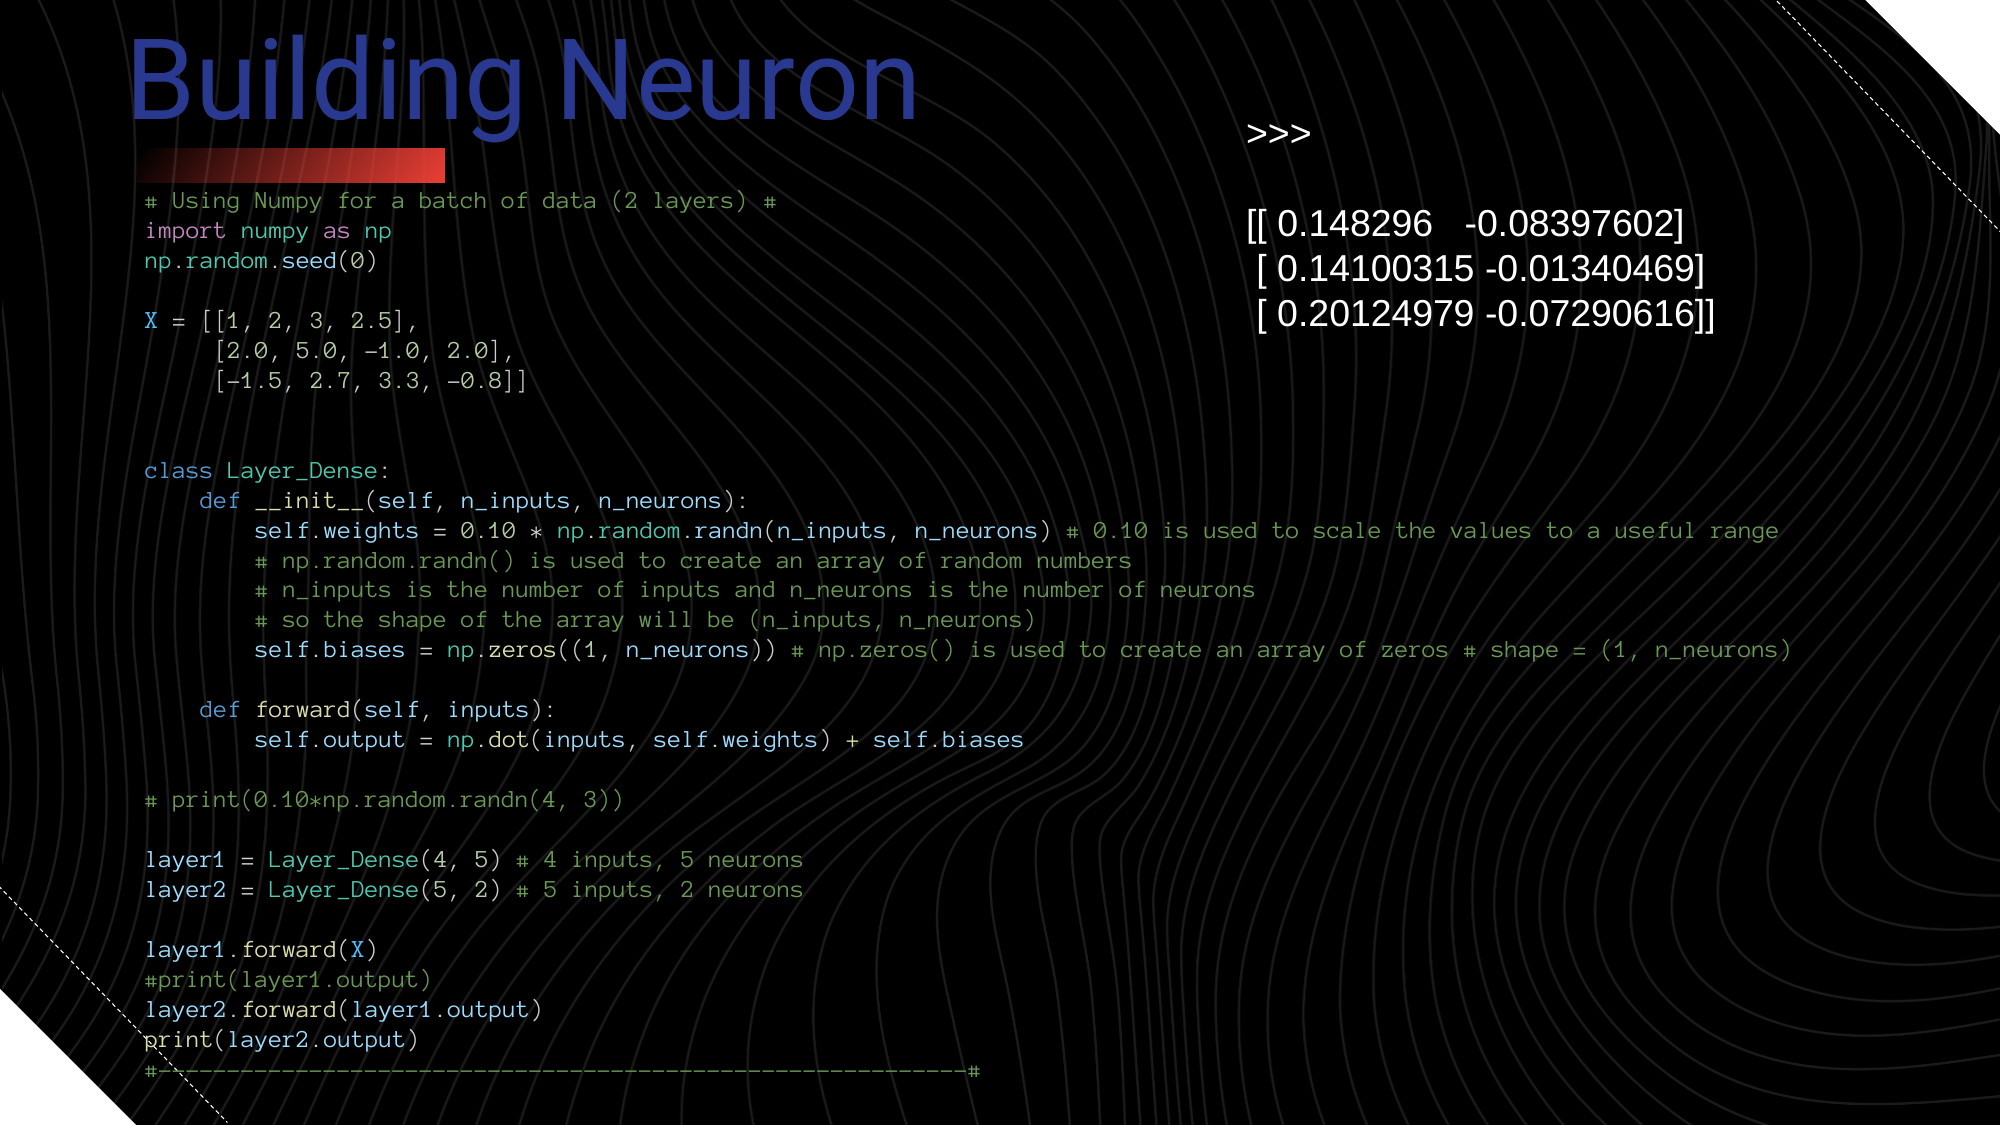

Building Neuron
>>>

[[ 0.148296   -0.08397602]
 [ 0.14100315 -0.01340469]
 [ 0.20124979 -0.07290616]]
# Using Numpy for a batch of data (2 layers) # import numpy as np
np.random.seed(0)
X = [[1, 2, 3, 2.5],
     [2.0, 5.0, -1.0, 2.0],
     [-1.5, 2.7, 3.3, -0.8]]
class Layer_Dense:
    def __init__(self, n_inputs, n_neurons):
        self.weights = 0.10 * np.random.randn(n_inputs, n_neurons) # 0.10 is used to scale the values to a useful range
        # np.random.randn() is used to create an array of random numbers
        # n_inputs is the number of inputs and n_neurons is the number of neurons
        # so the shape of the array will be (n_inputs, n_neurons)
        self.biases = np.zeros((1, n_neurons)) # np.zeros() is used to create an array of zeros # shape = (1, n_neurons)
    def forward(self, inputs):
        self.output = np.dot(inputs, self.weights) + self.biases
# print(0.10*np.random.randn(4, 3))
layer1 = Layer_Dense(4, 5) # 4 inputs, 5 neurons
layer2 = Layer_Dense(5, 2) # 5 inputs, 2 neurons
layer1.forward(X)
#print(layer1.output)
layer2.forward(layer1.output)
print(layer2.output)
#-----------------------------------------------------------#